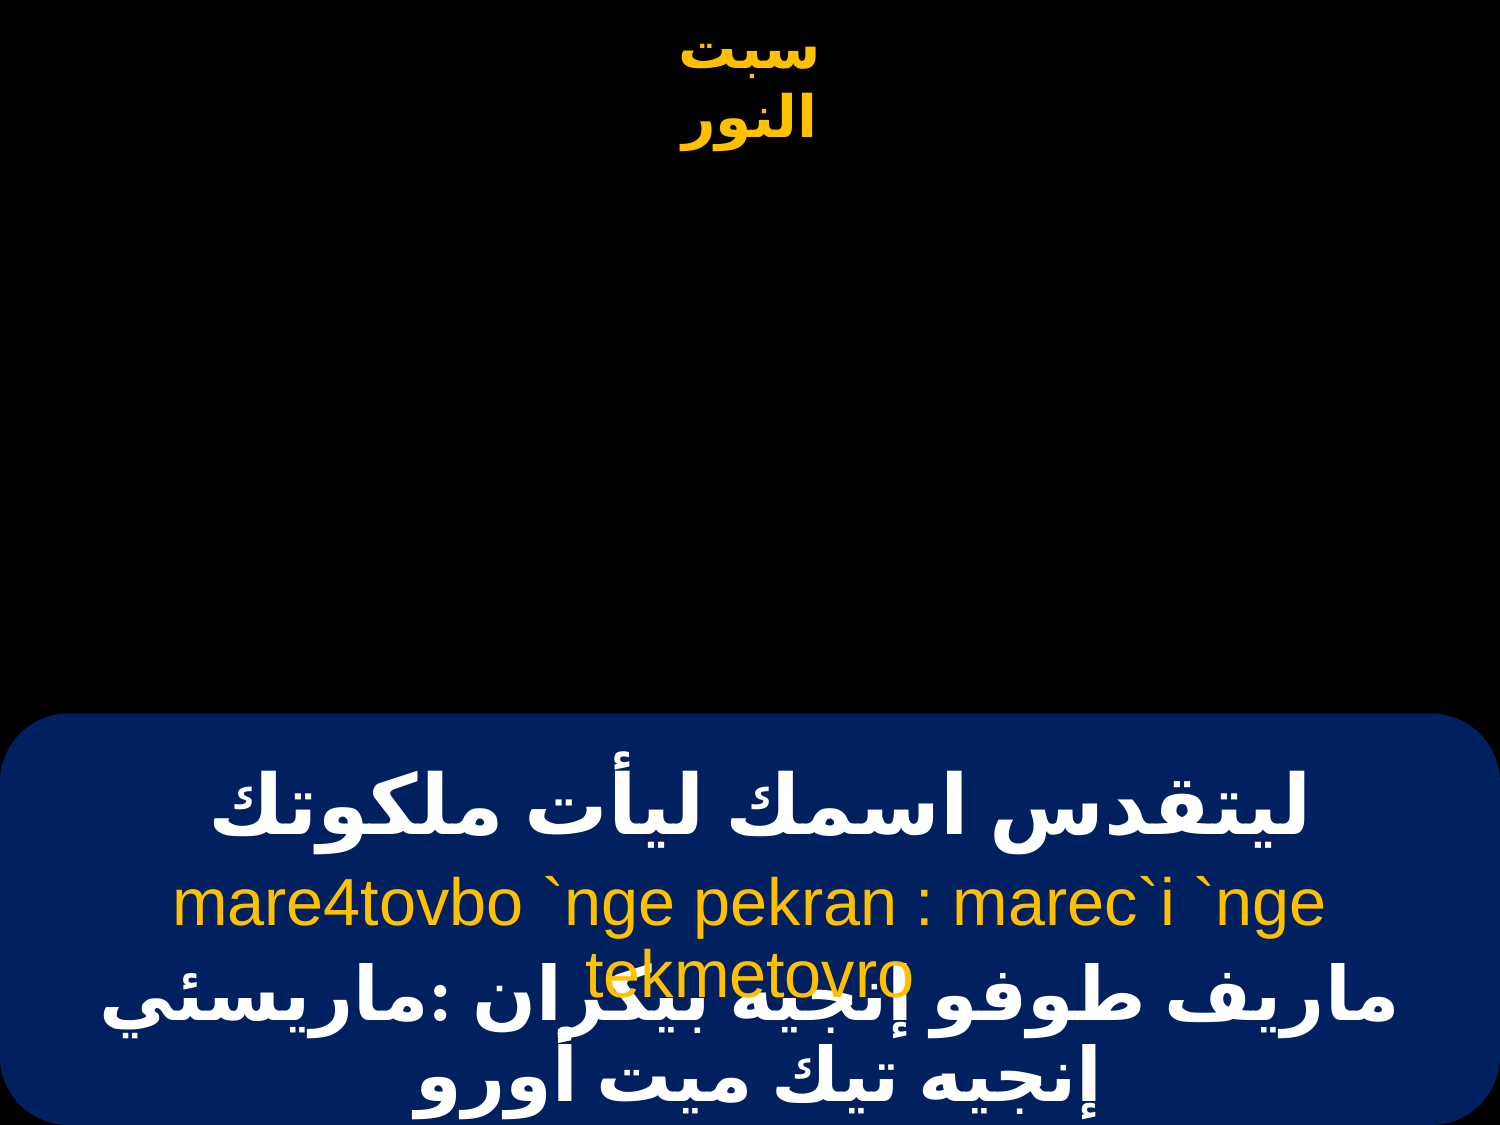

# ليتقدس اسمك ليأت ملكوتك
mare4tovbo `nge pekran : marec`i `nge tekmetovro
ماريف طوفو إنجيه بيكران :ماريسئي إنجيه تيك ميت أورو